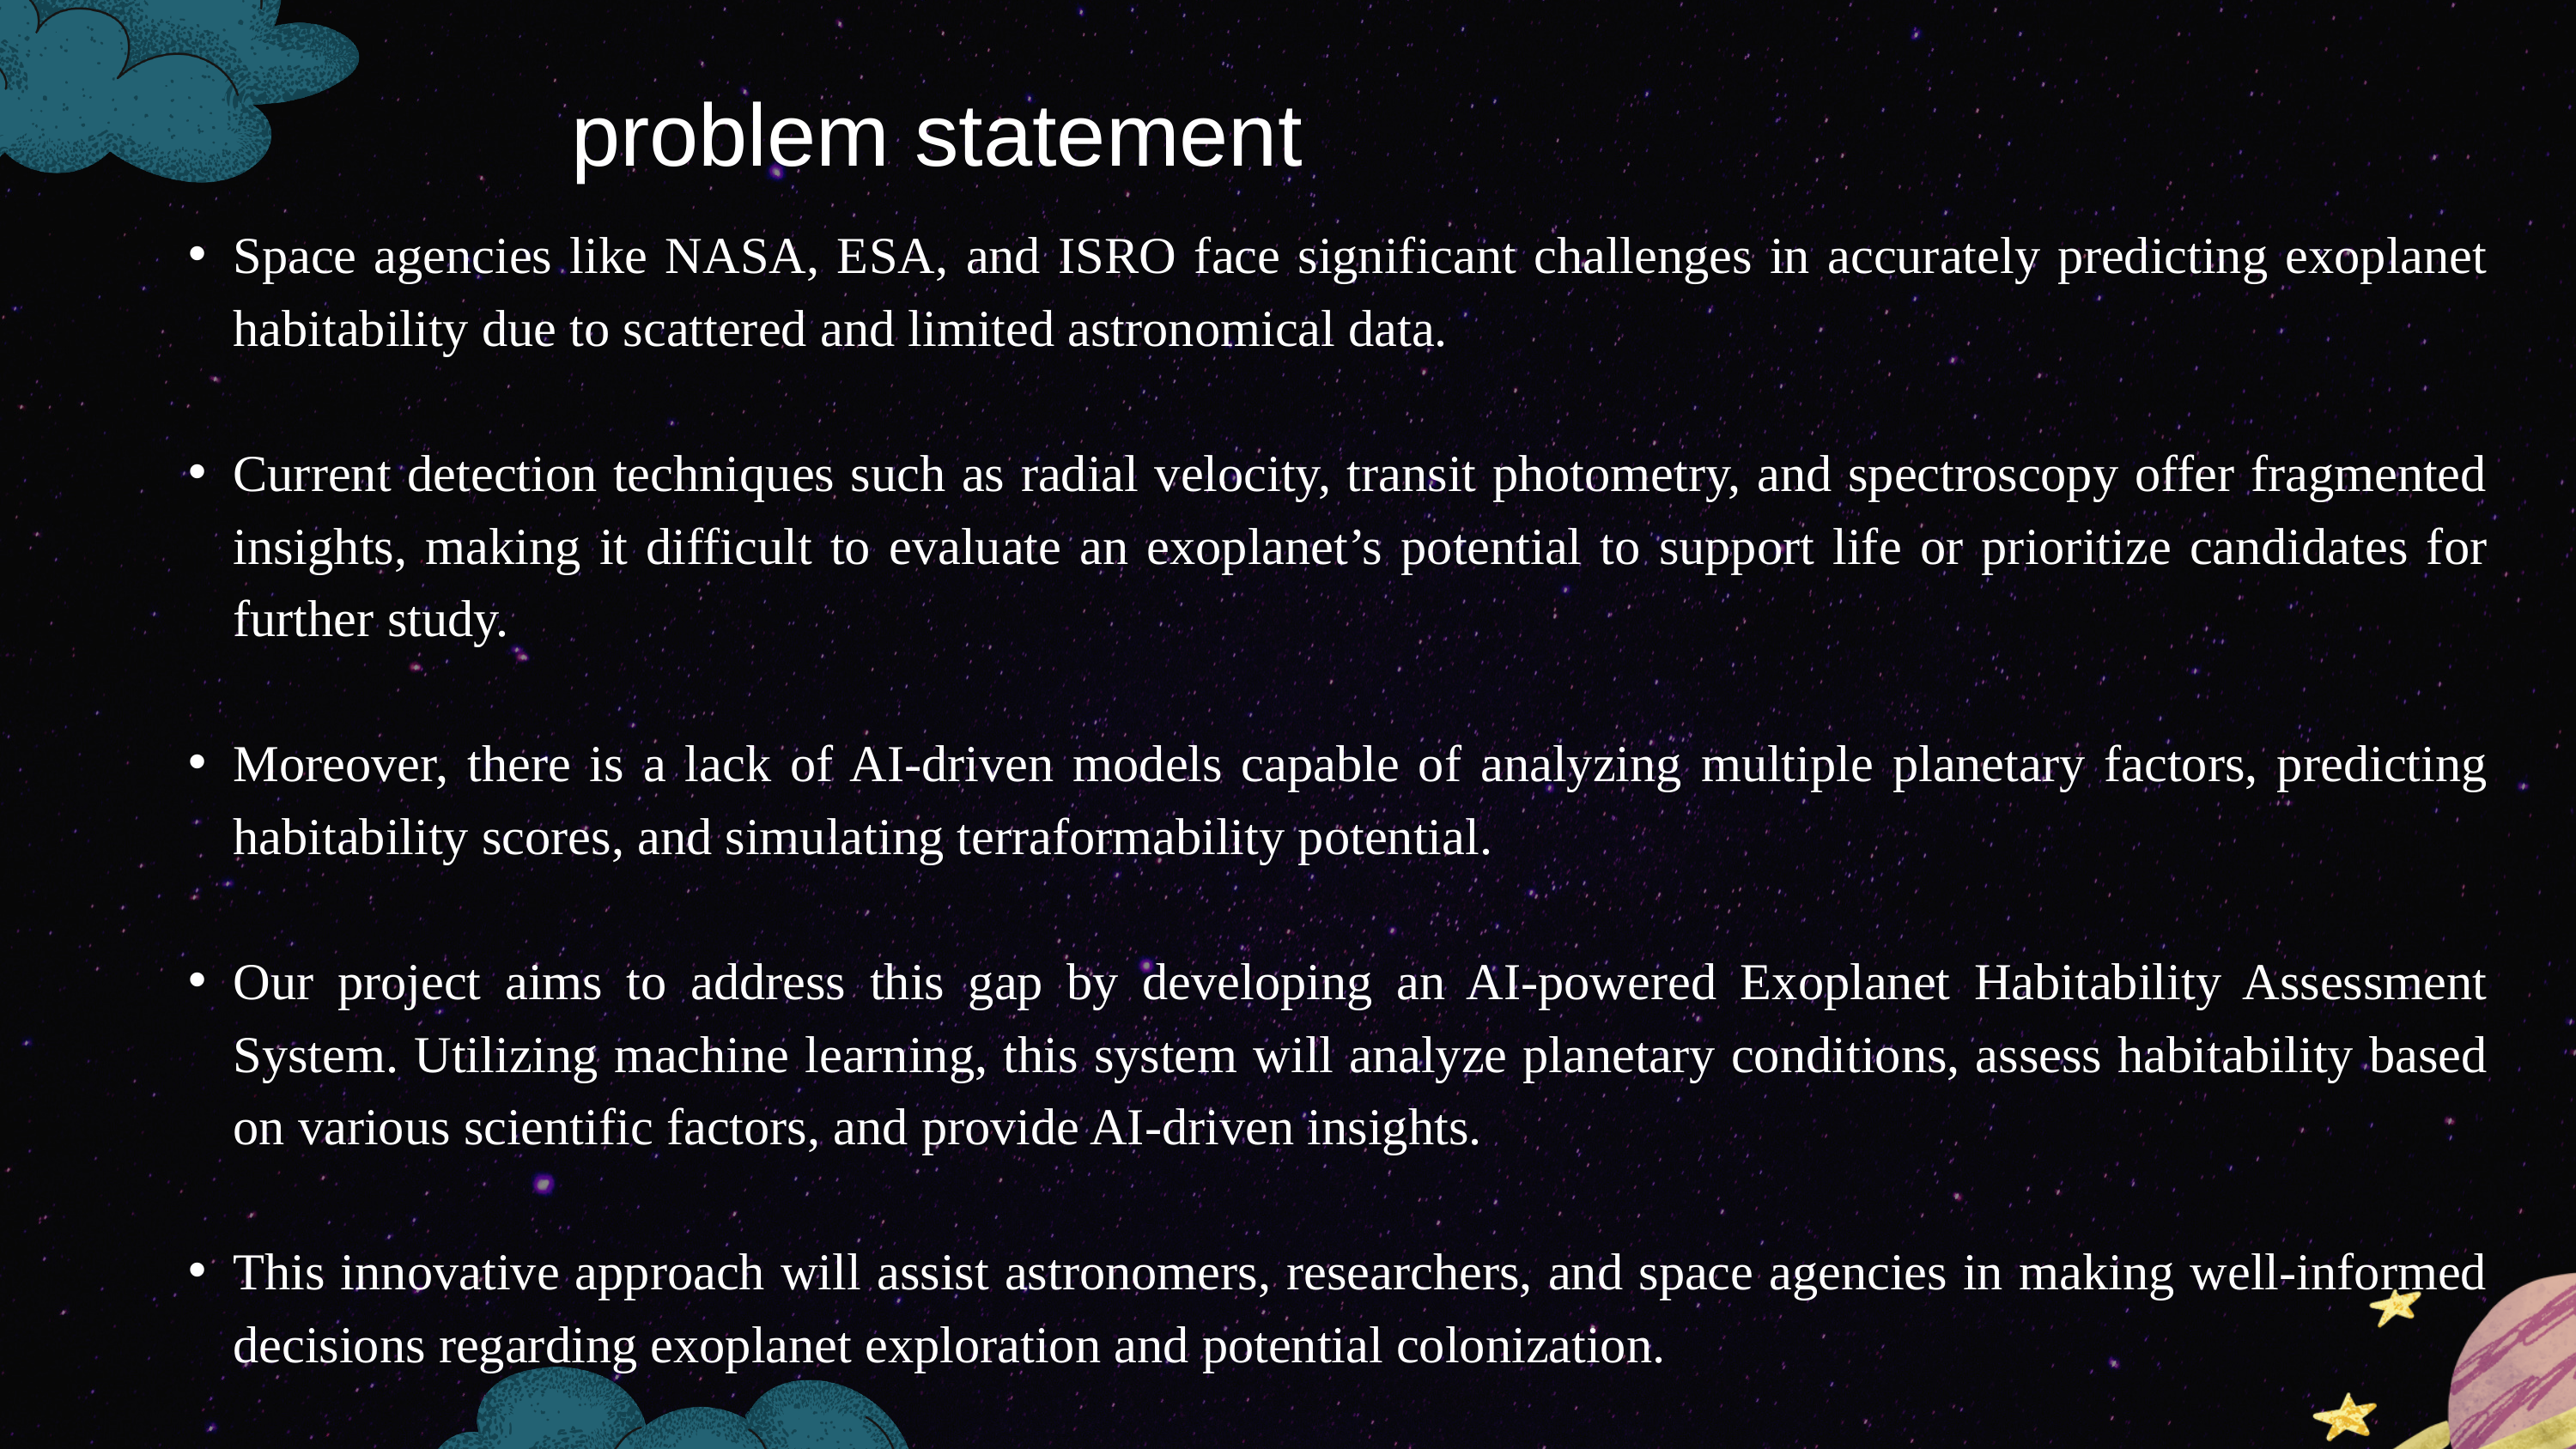

problem statement
Space agencies like NASA, ESA, and ISRO face significant challenges in accurately predicting exoplanet habitability due to scattered and limited astronomical data.

Current detection techniques such as radial velocity, transit photometry, and spectroscopy offer fragmented insights, making it difficult to evaluate an exoplanet’s potential to support life or prioritize candidates for further study.

Moreover, there is a lack of AI-driven models capable of analyzing multiple planetary factors, predicting habitability scores, and simulating terraformability potential.

Our project aims to address this gap by developing an AI-powered Exoplanet Habitability Assessment System. Utilizing machine learning, this system will analyze planetary conditions, assess habitability based on various scientific factors, and provide AI-driven insights.

This innovative approach will assist astronomers, researchers, and space agencies in making well-informed decisions regarding exoplanet exploration and potential colonization.